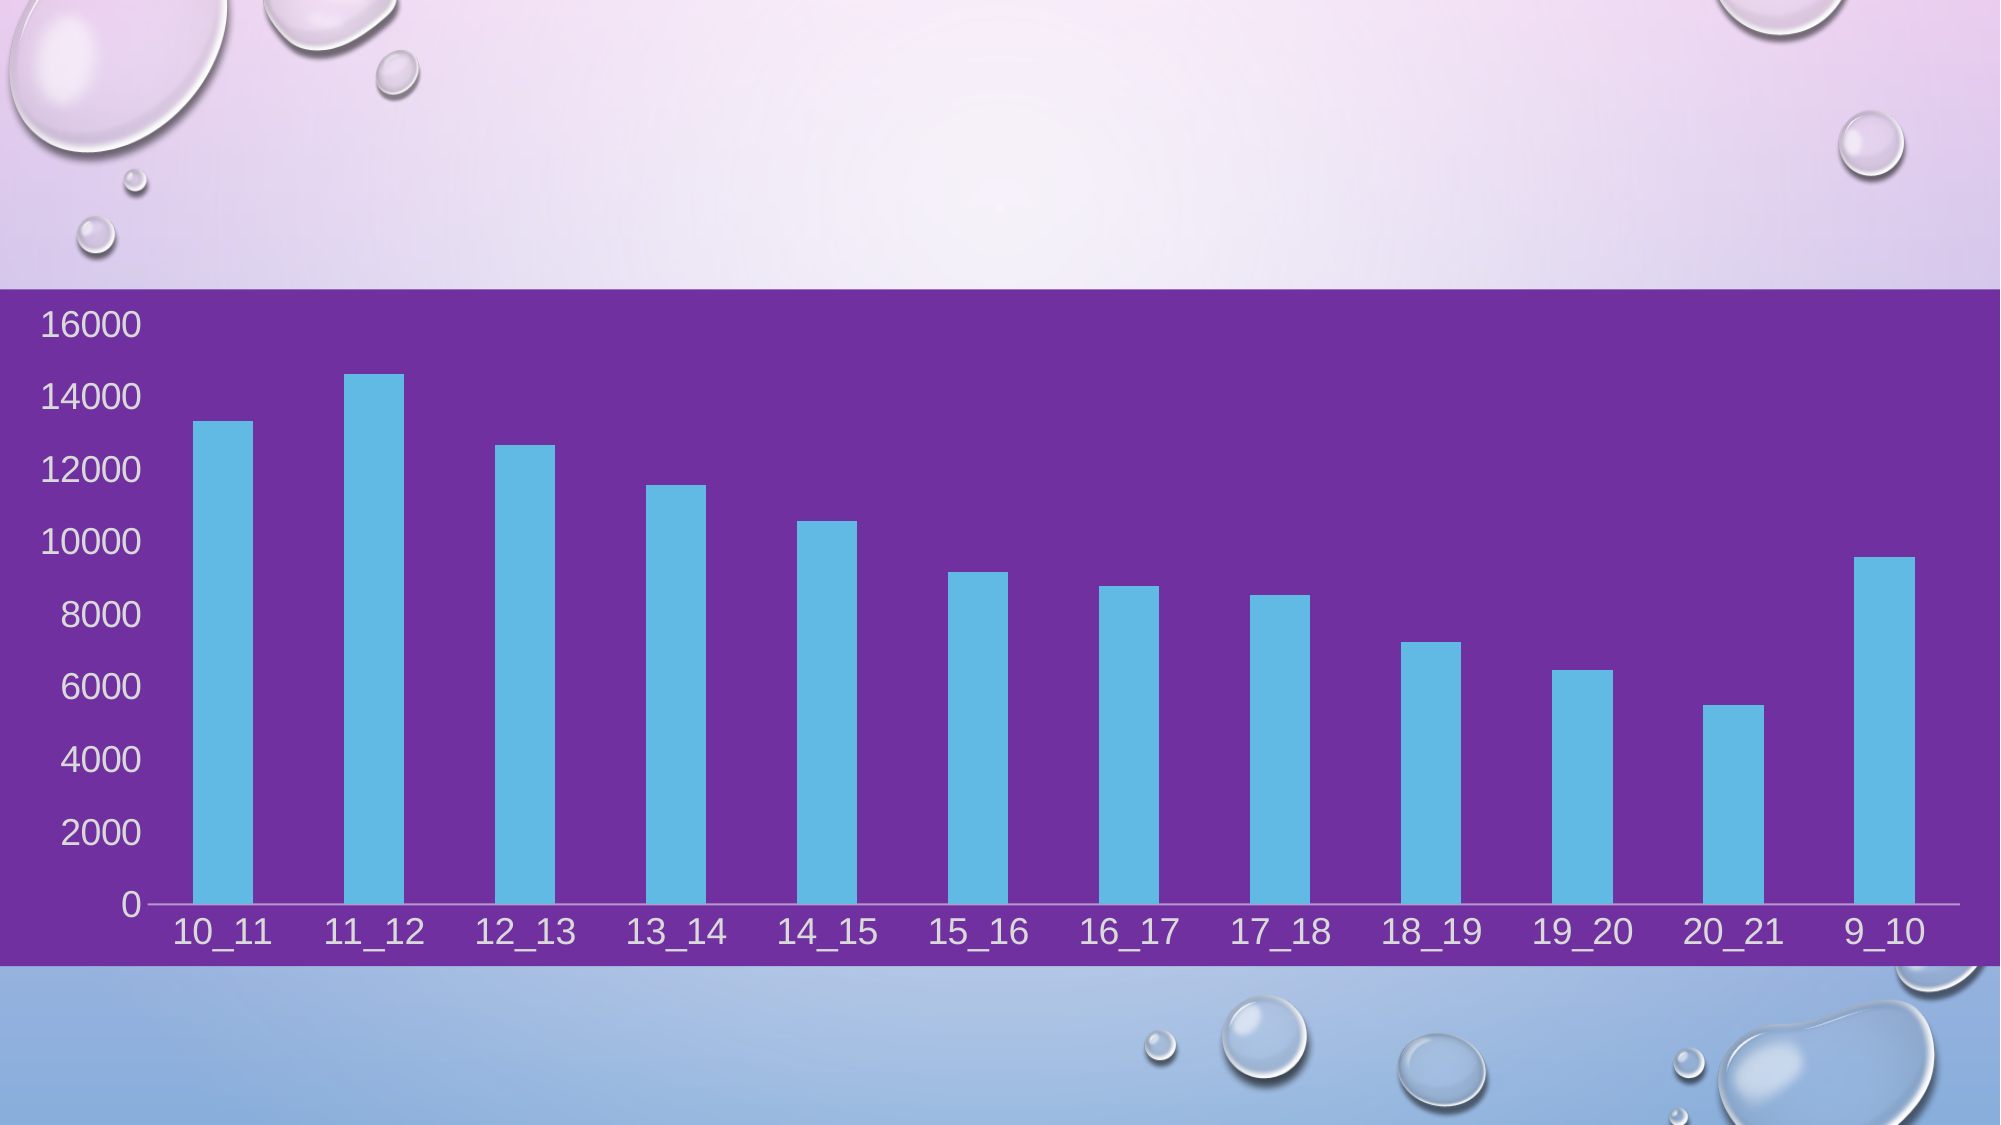

### Chart

| Category | Count of Customer_Phone_No | Count of Call_Seconds (s) |
|---|---|---|
| 10_11 | 13313.0 | 0.11283350849238906 |
| 11_12 | 14626.0 | 0.12396175882293115 |
| 12_13 | 12652.0 | 0.10723124385530731 |
| 13_14 | 11561.0 | 0.0979845408007594 |
| 14_15 | 10561.0 | 0.08950910262060549 |
| 15_16 | 9159.0 | 0.0776265382920297 |
| 16_17 | 8788.0 | 0.0744821507271926 |
| 17_18 | 8534.0 | 0.0723293894294335 |
| 18_19 | 7238.0 | 0.06134522154795403 |
| 19_20 | 6463.0 | 0.05477675695833475 |
| 20_21 | 5505.0 | 0.046657287181747296 |
| 9_10 | 9588.0 | 0.08126250127131572 |